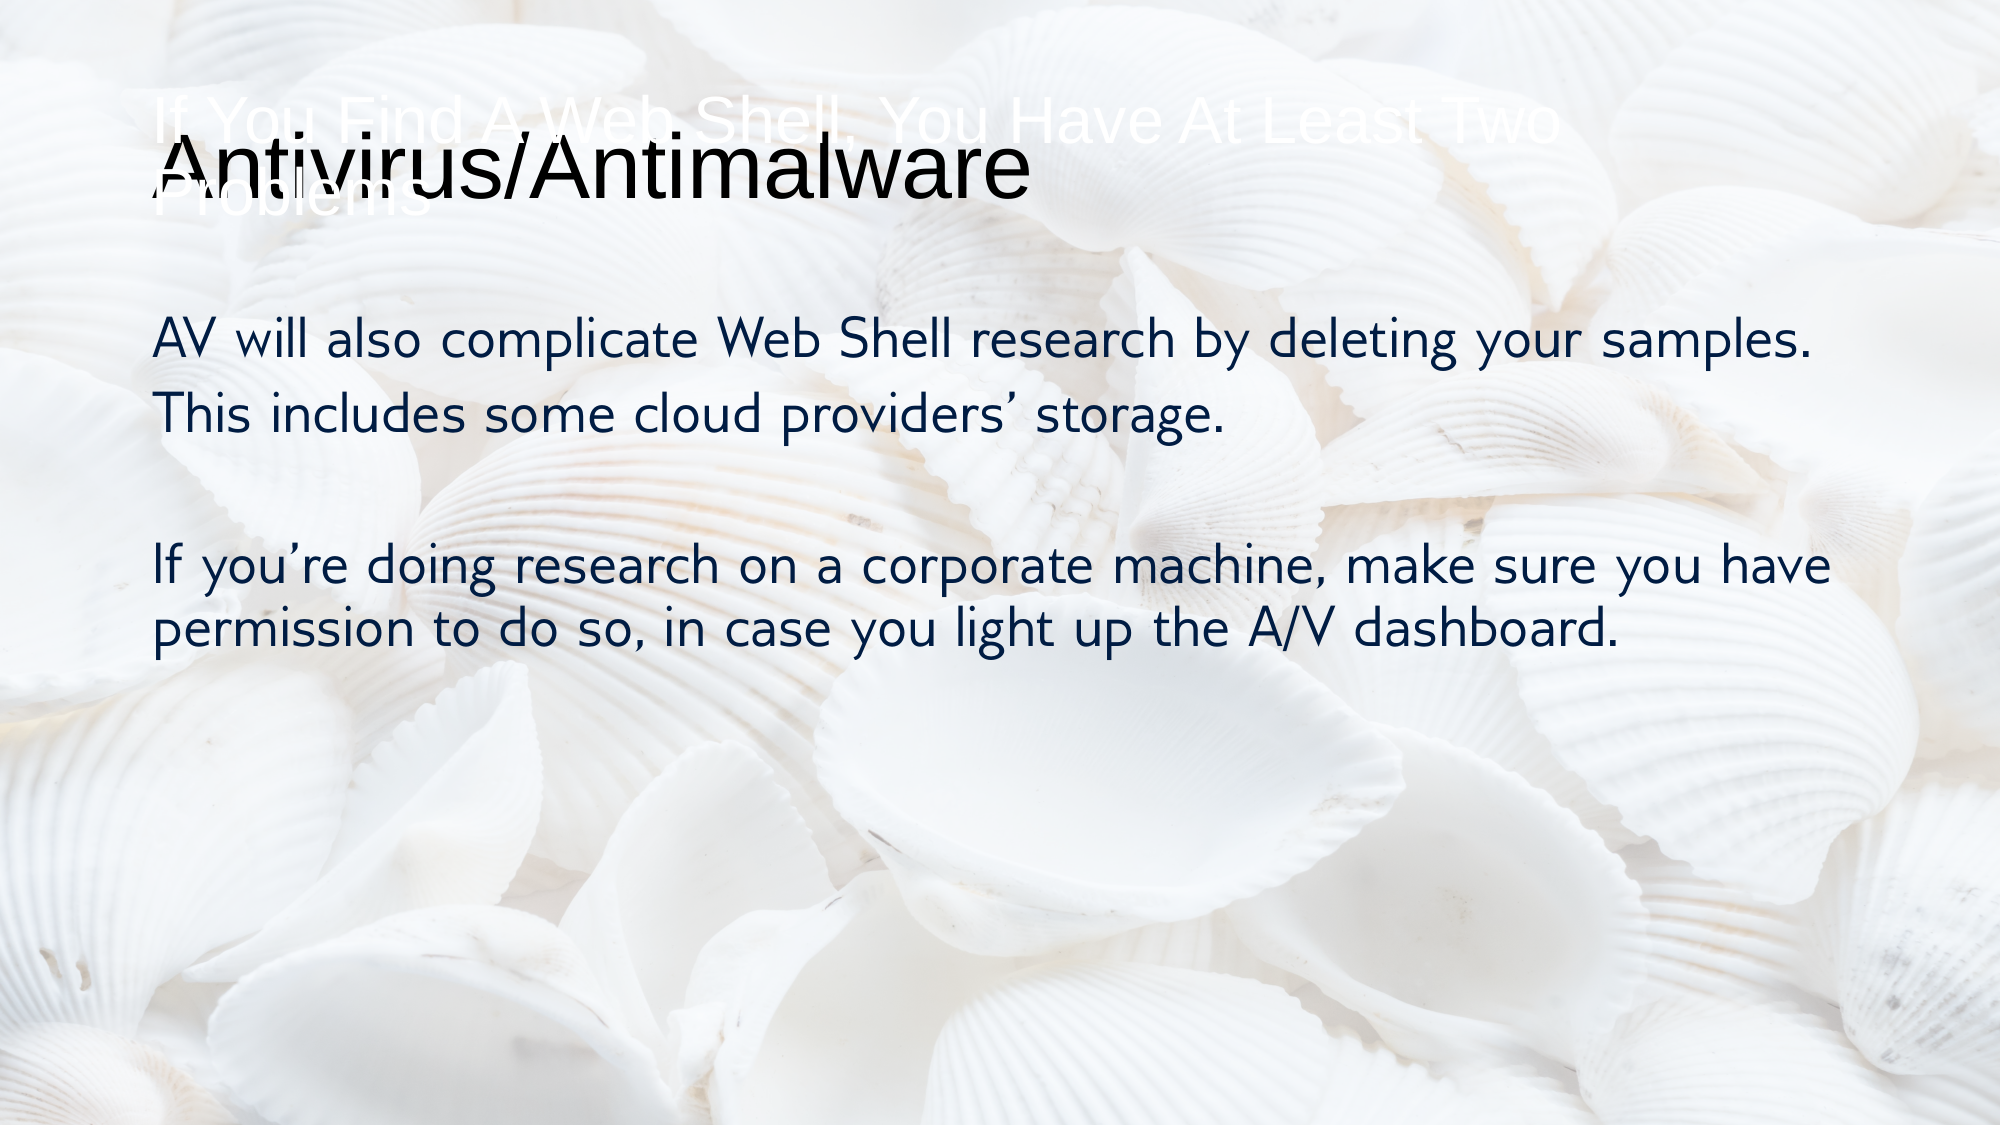

# Antivirus/Antimalware
If You Find A Web Shell, You Have At Least Two Problems
AV will also complicate Web Shell research by deleting your samples.
This includes some cloud providers’ storage.

If you’re doing research on a corporate machine, make sure you have permission to do so, in case you light up the A/V dashboard.